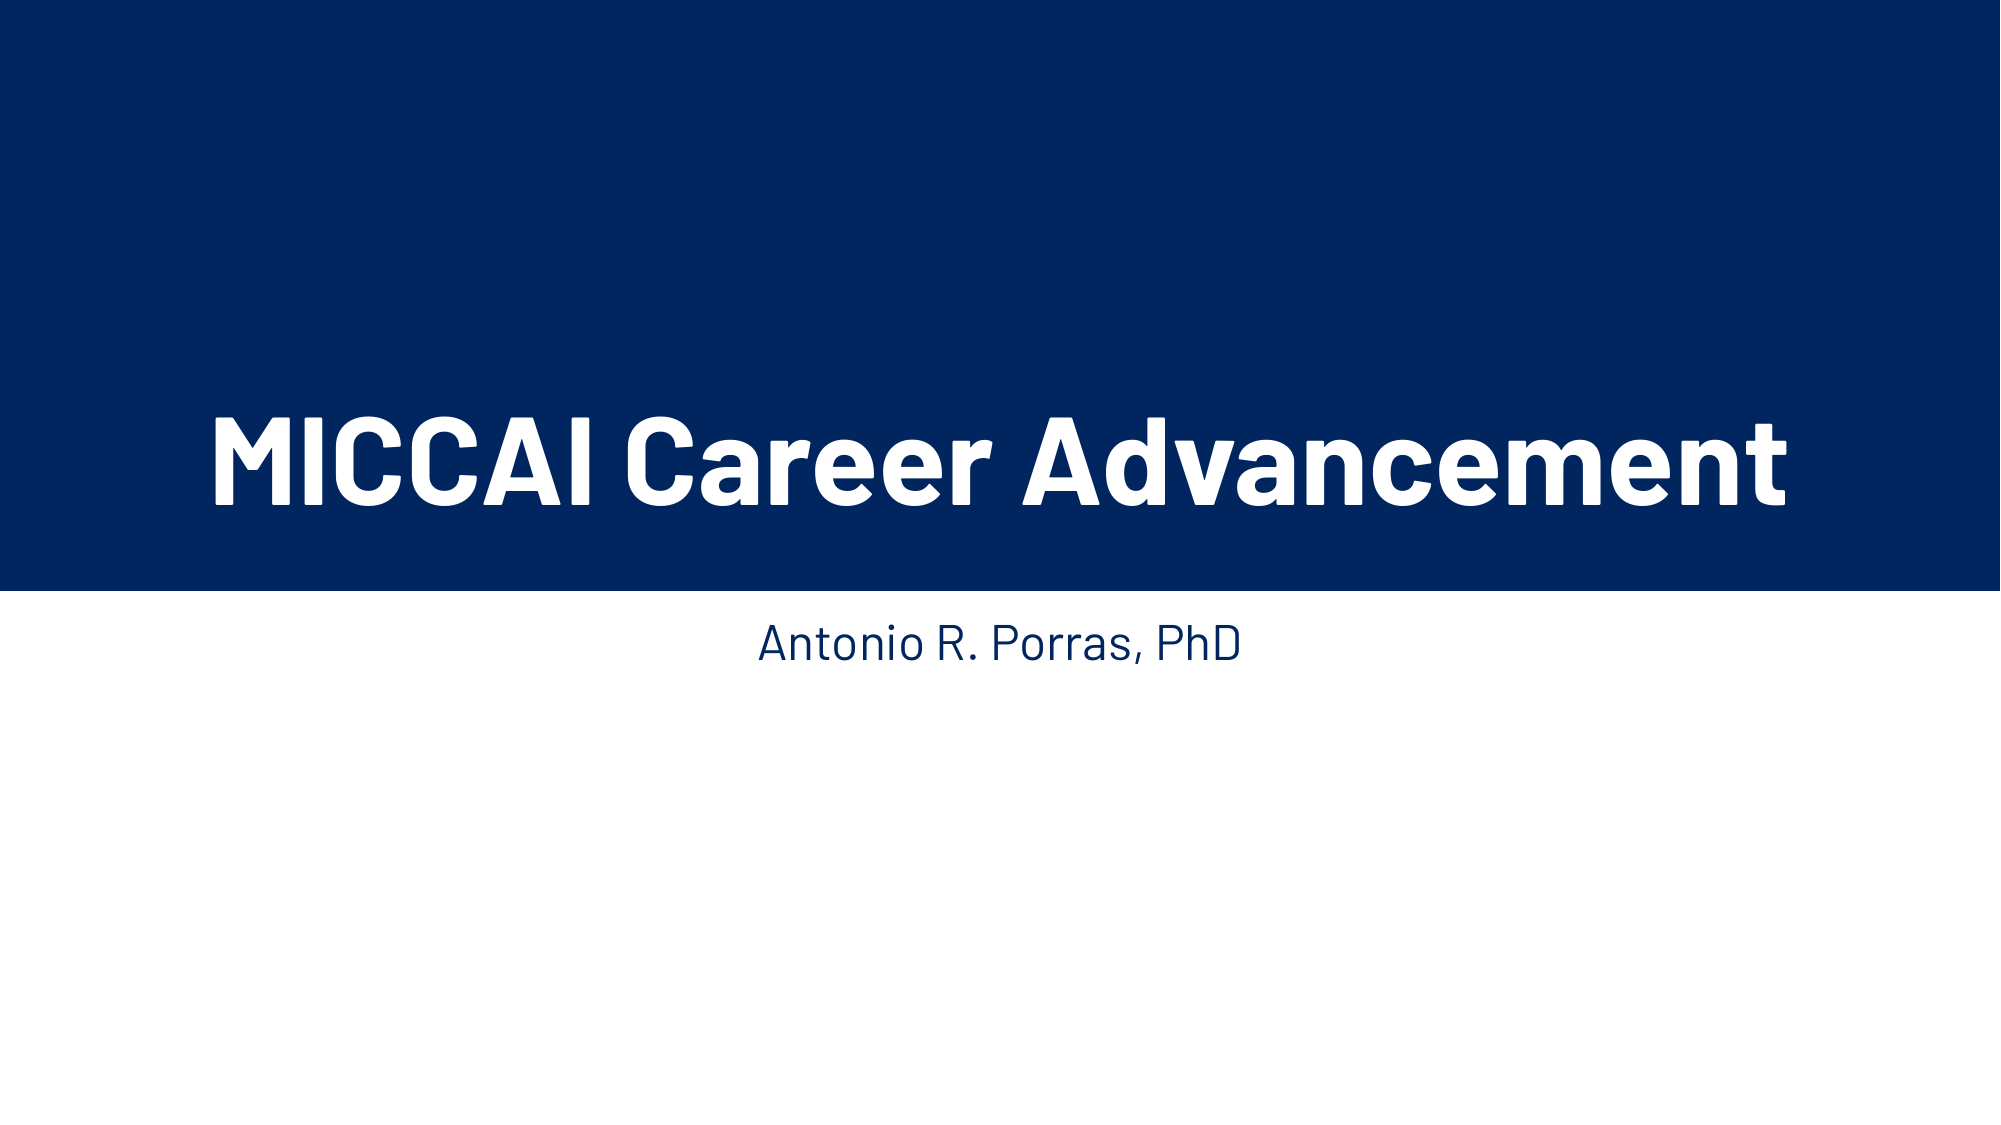

# MICCAI Career Advancement
Antonio R. Porras, PhD